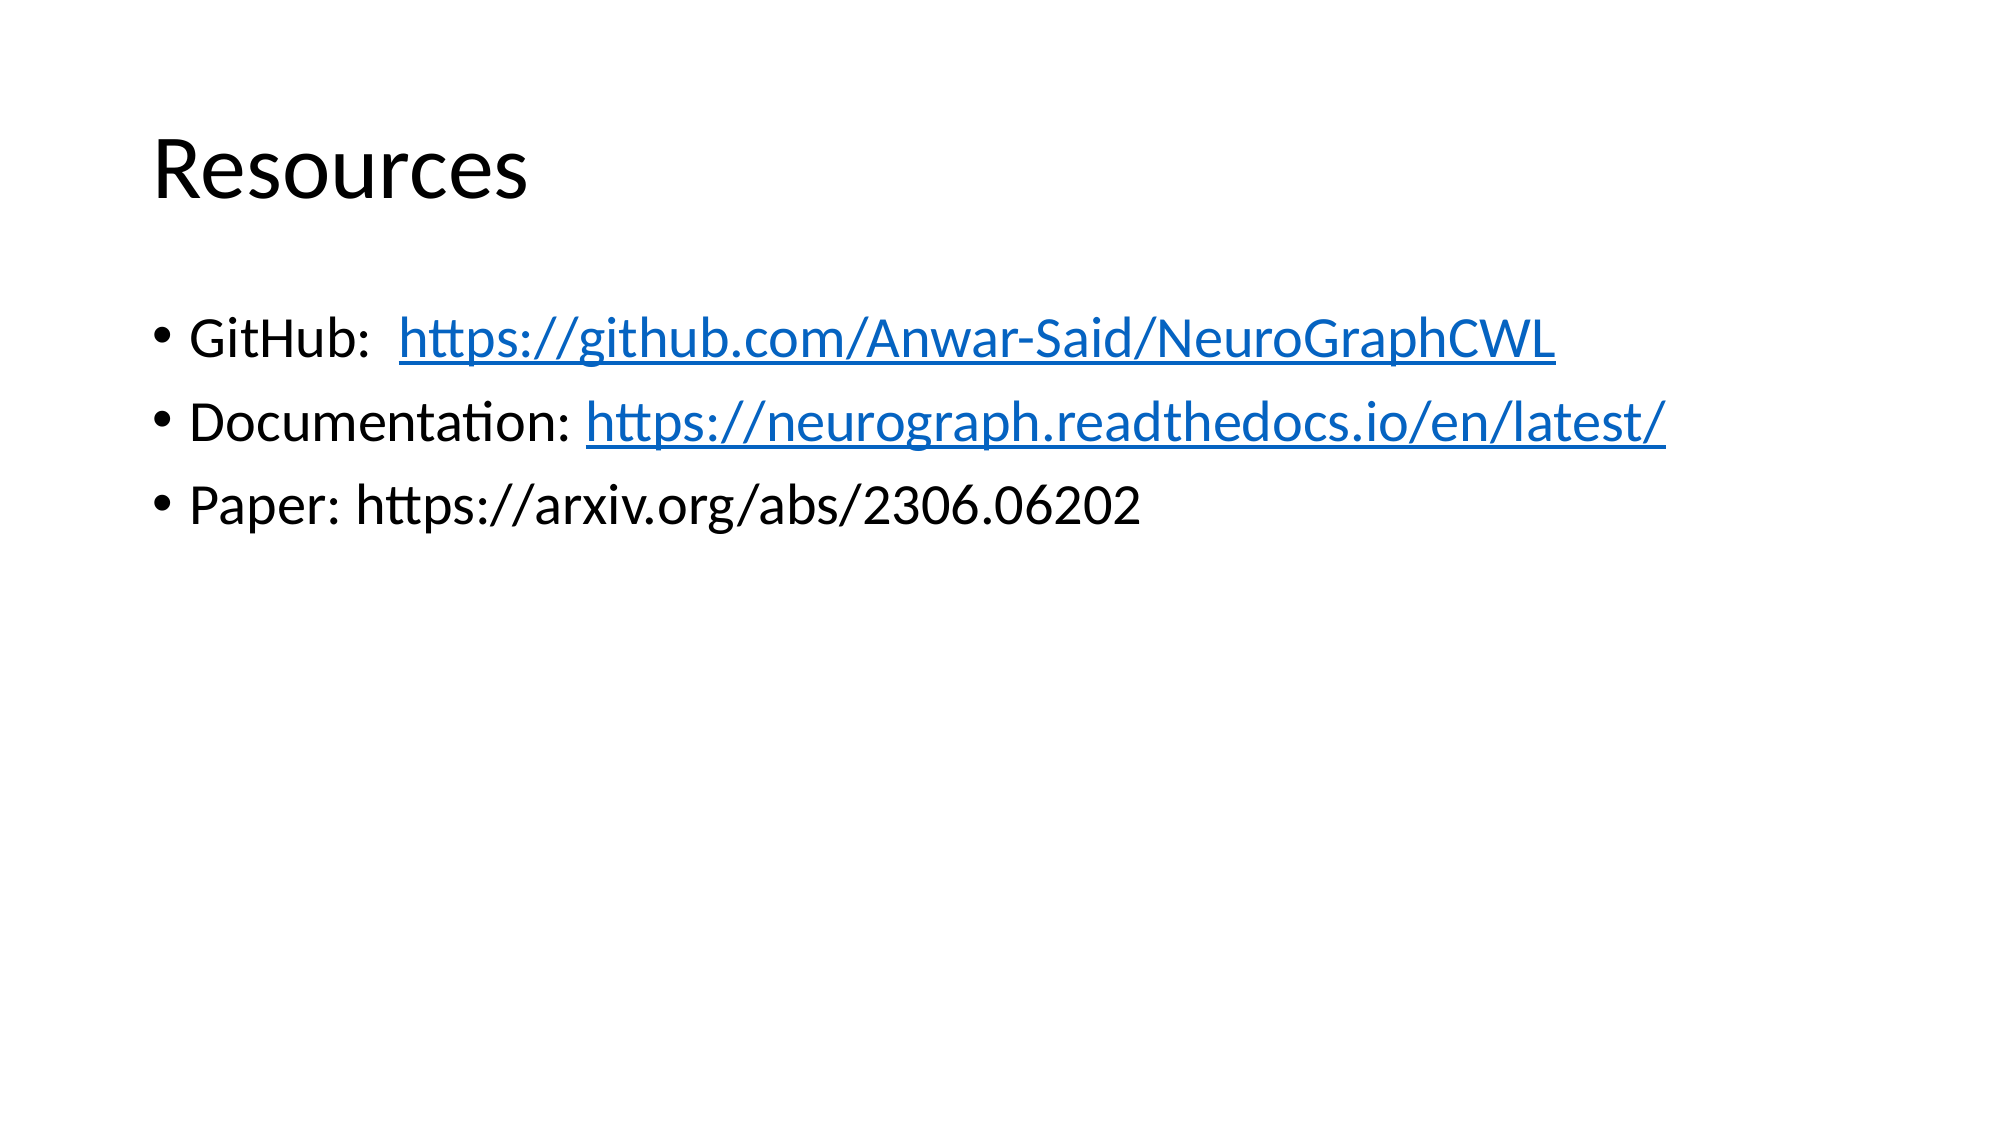

# Resources
GitHub:  https://github.com/Anwar-Said/NeuroGraphCWL
Documentation: https://neurograph.readthedocs.io/en/latest/
Paper: https://arxiv.org/abs/2306.06202